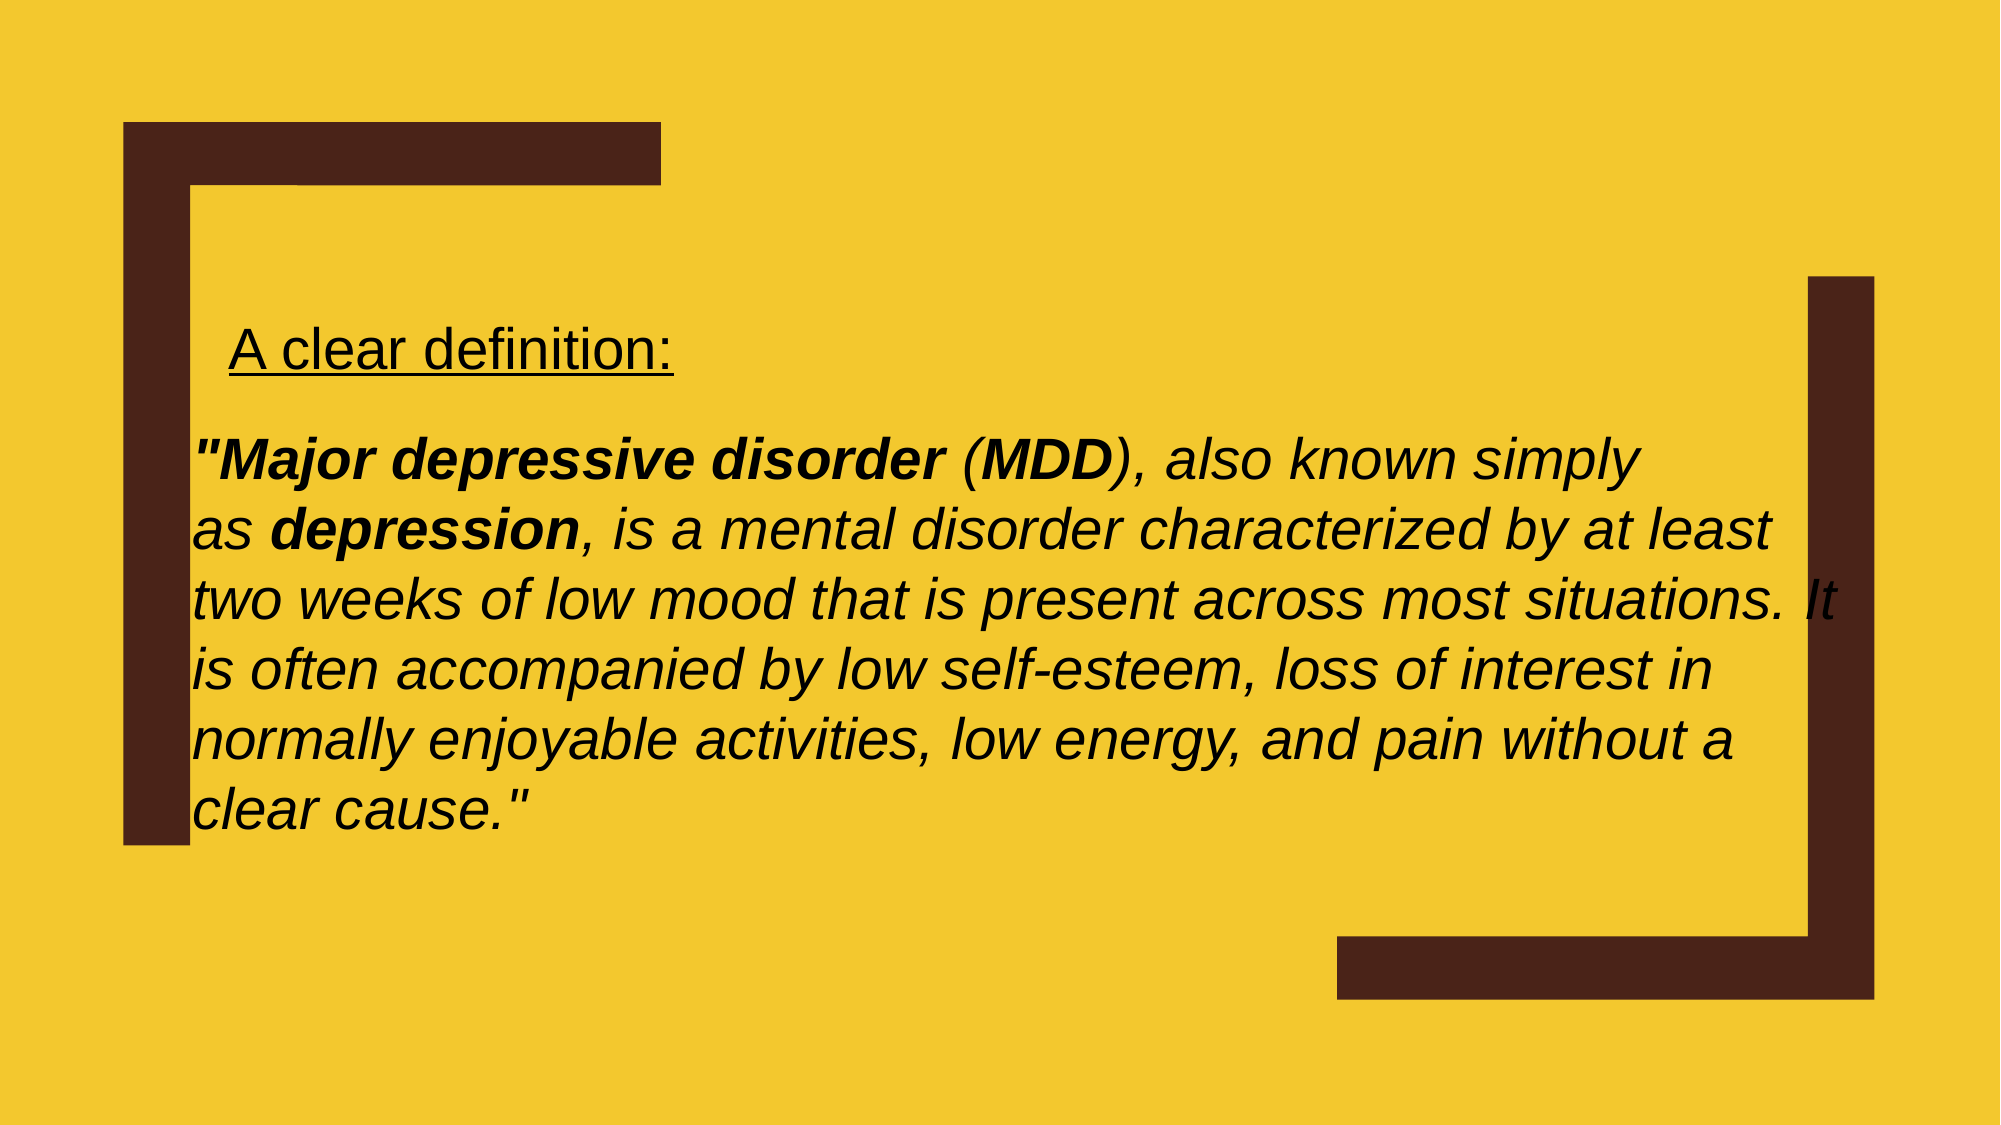

A clear definition:
"Major depressive disorder (MDD), also known simply as depression, is a mental disorder characterized by at least two weeks of low mood that is present across most situations. It is often accompanied by low self-esteem, loss of interest in normally enjoyable activities, low energy, and pain without a clear cause."